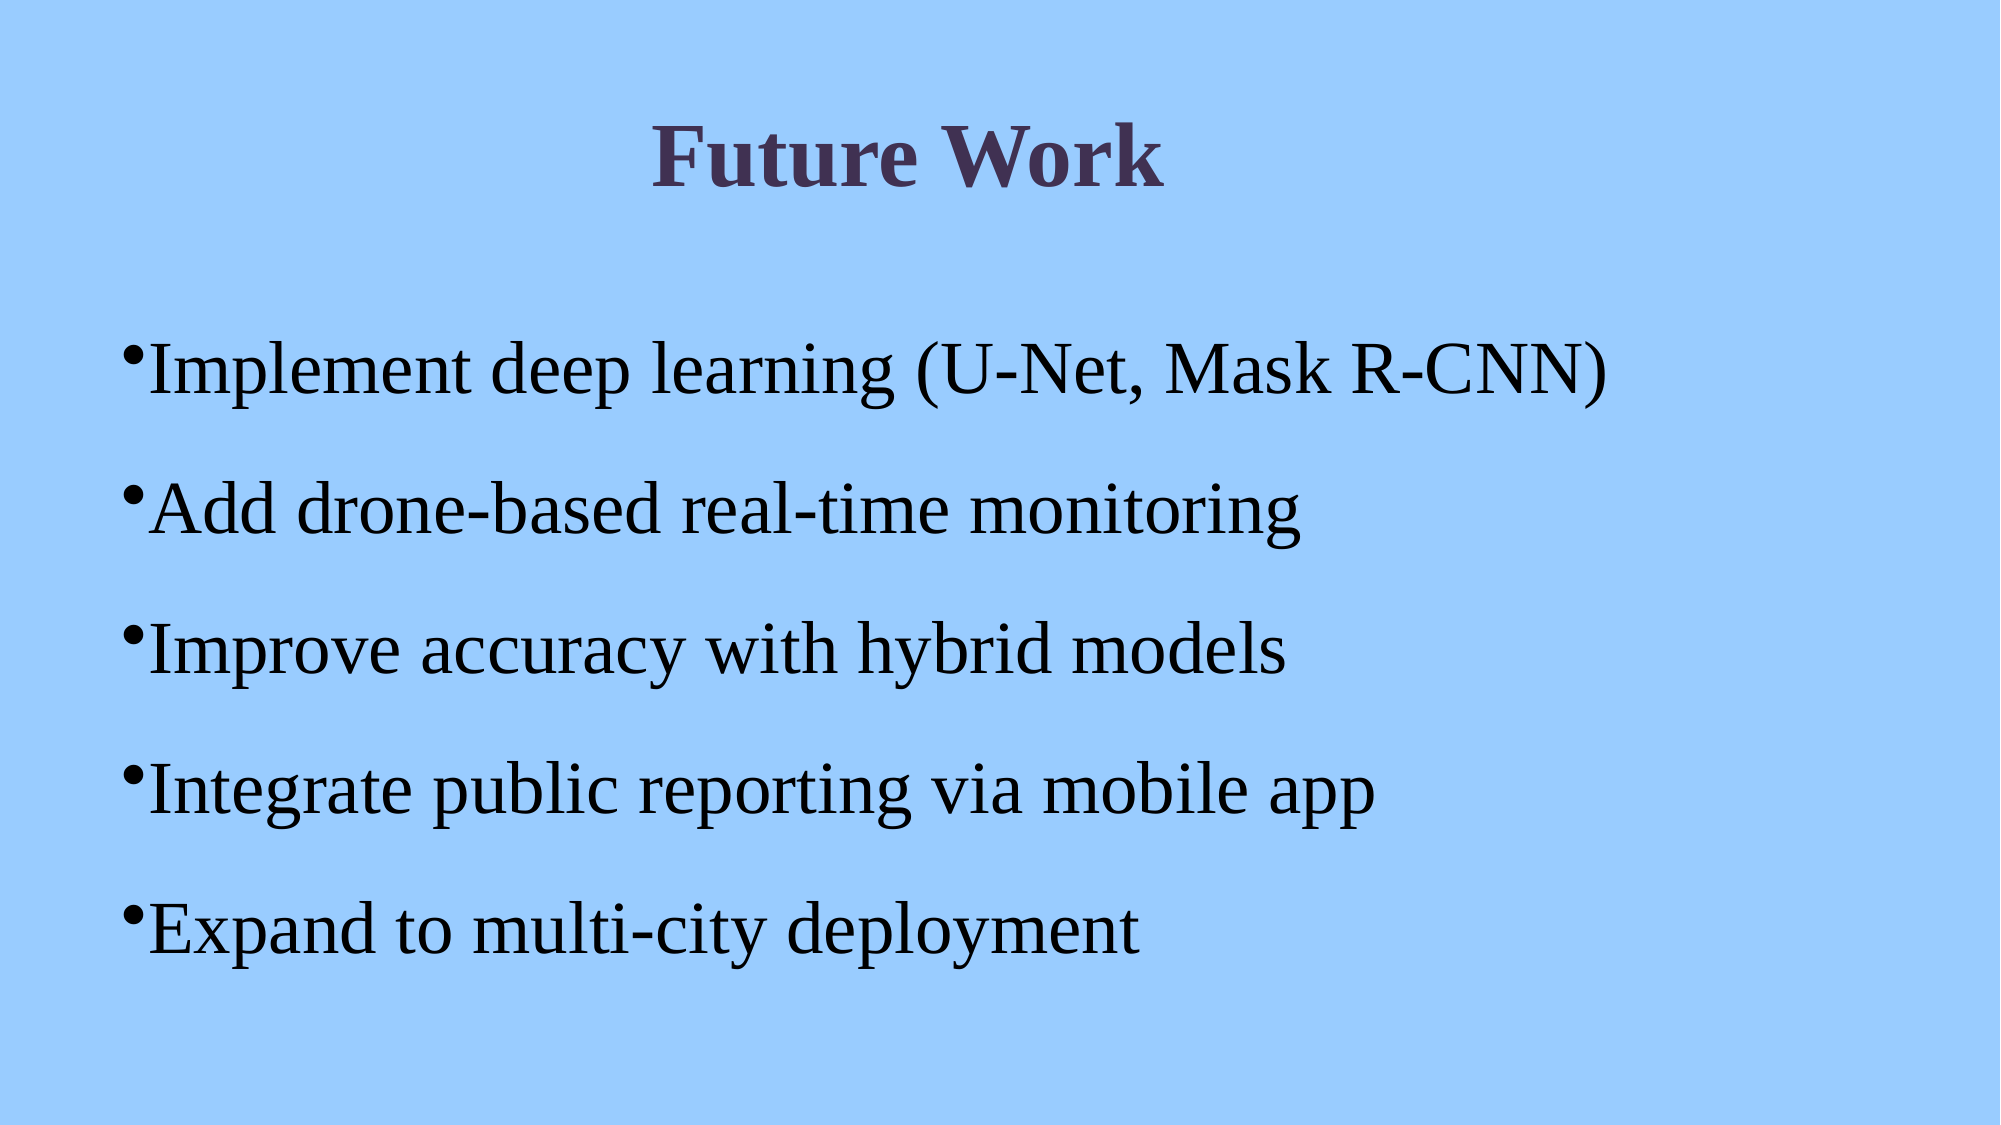

# Future Work
Implement deep learning (U-Net, Mask R-CNN)
Add drone-based real-time monitoring
Improve accuracy with hybrid models
Integrate public reporting via mobile app
Expand to multi-city deployment